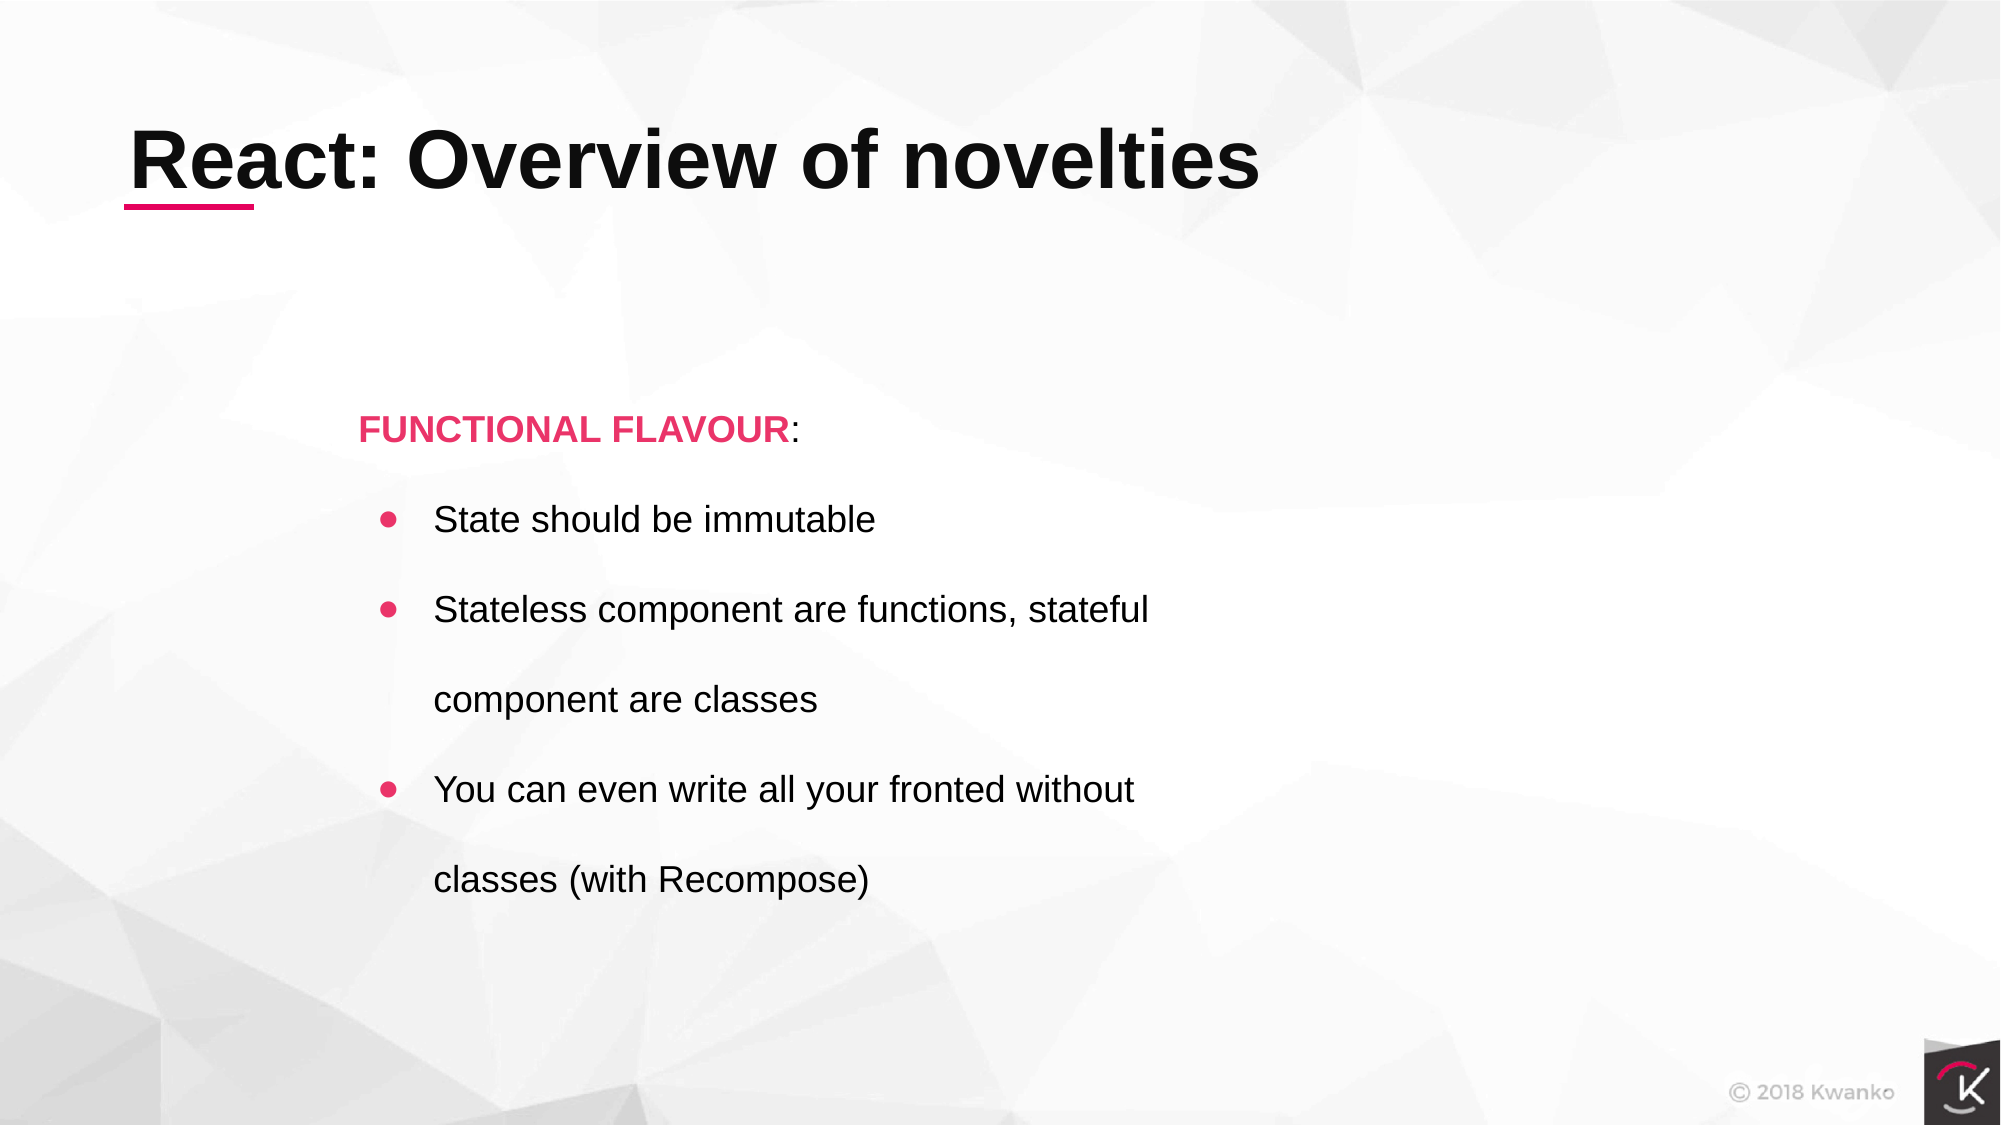

React: Overview of novelties
FUNCTIONAL FLAVOUR:
State should be immutable
Stateless component are functions, stateful component are classes
You can even write all your fronted without classes (with Recompose)